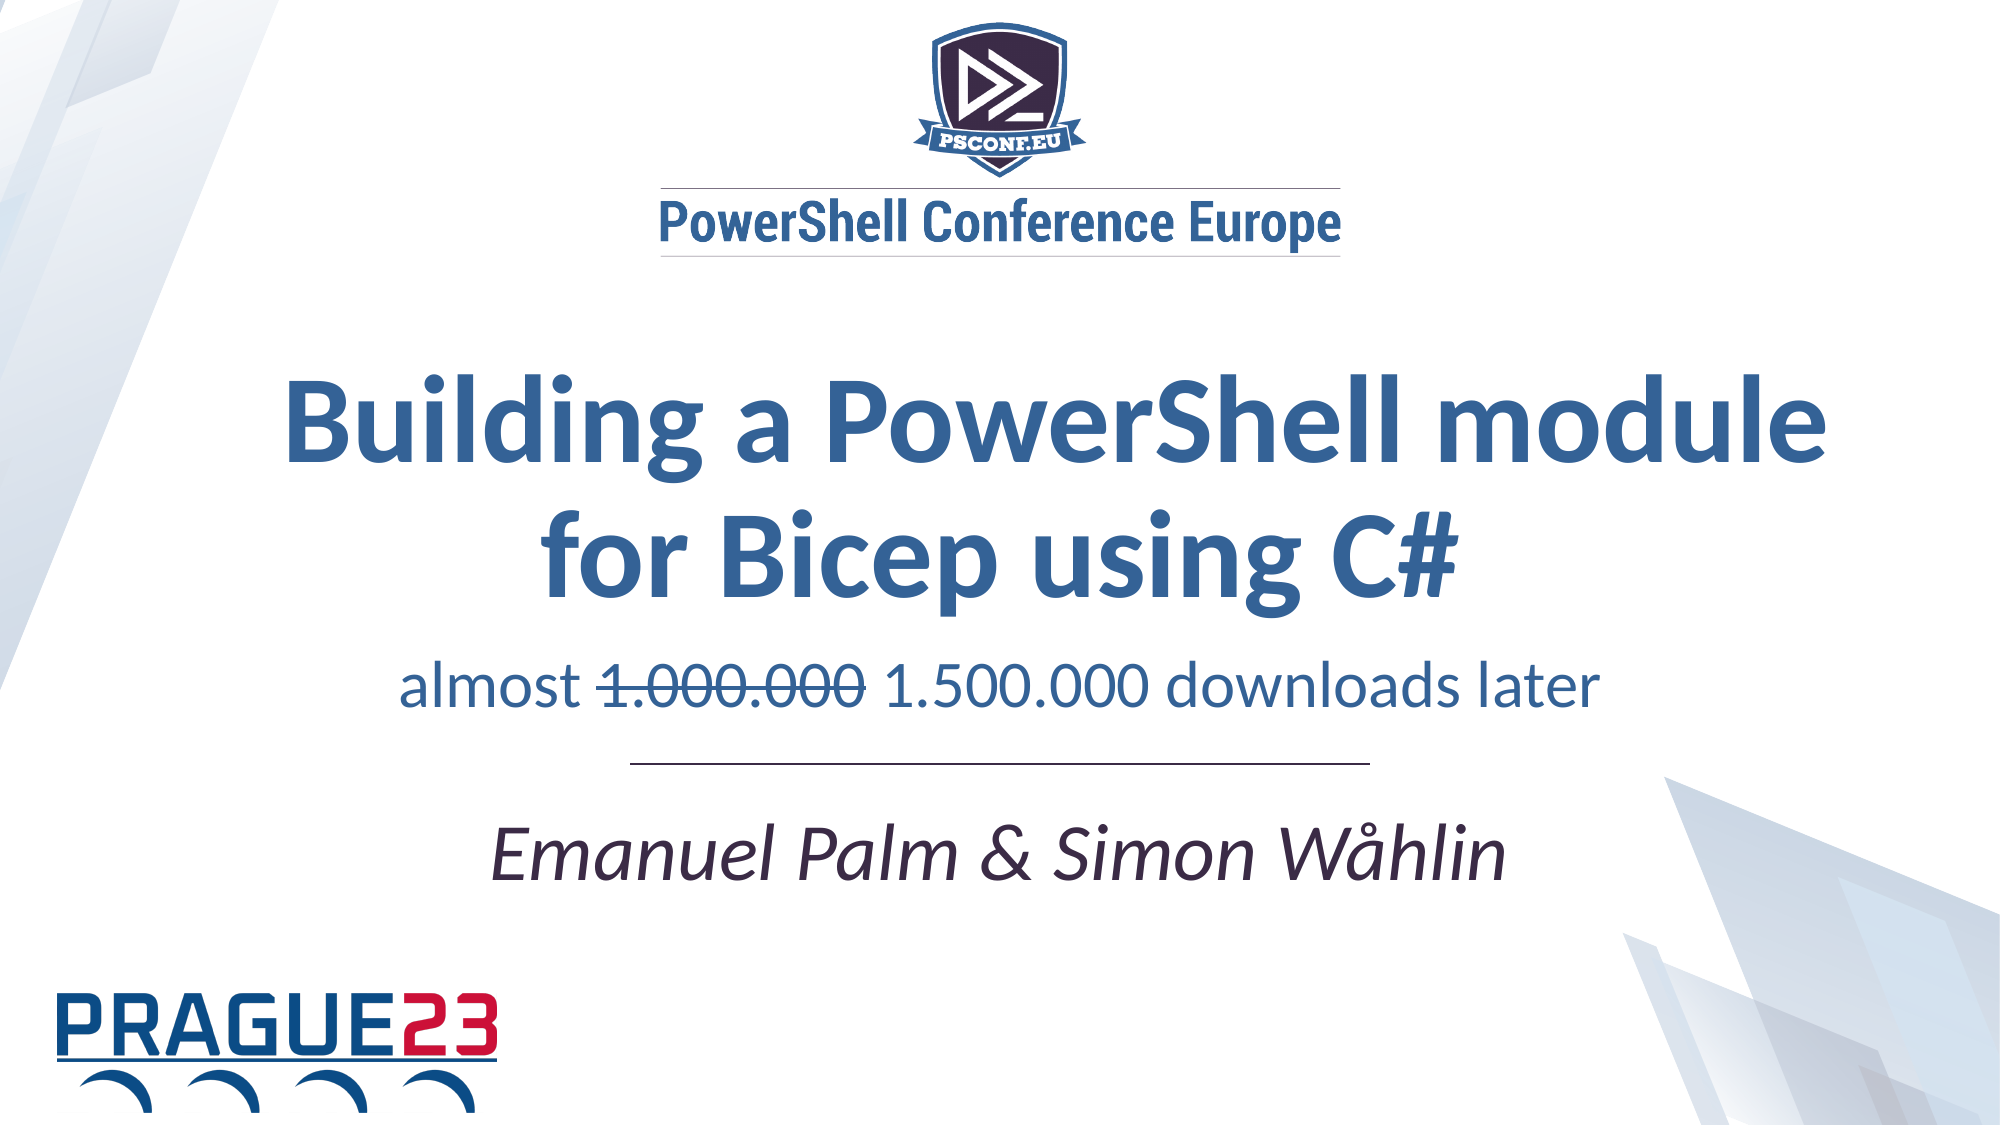

Building a PowerShell module
for Bicep using C#
almost 1.000.000 1.500.000 downloads later
Emanuel Palm & Simon Wåhlin